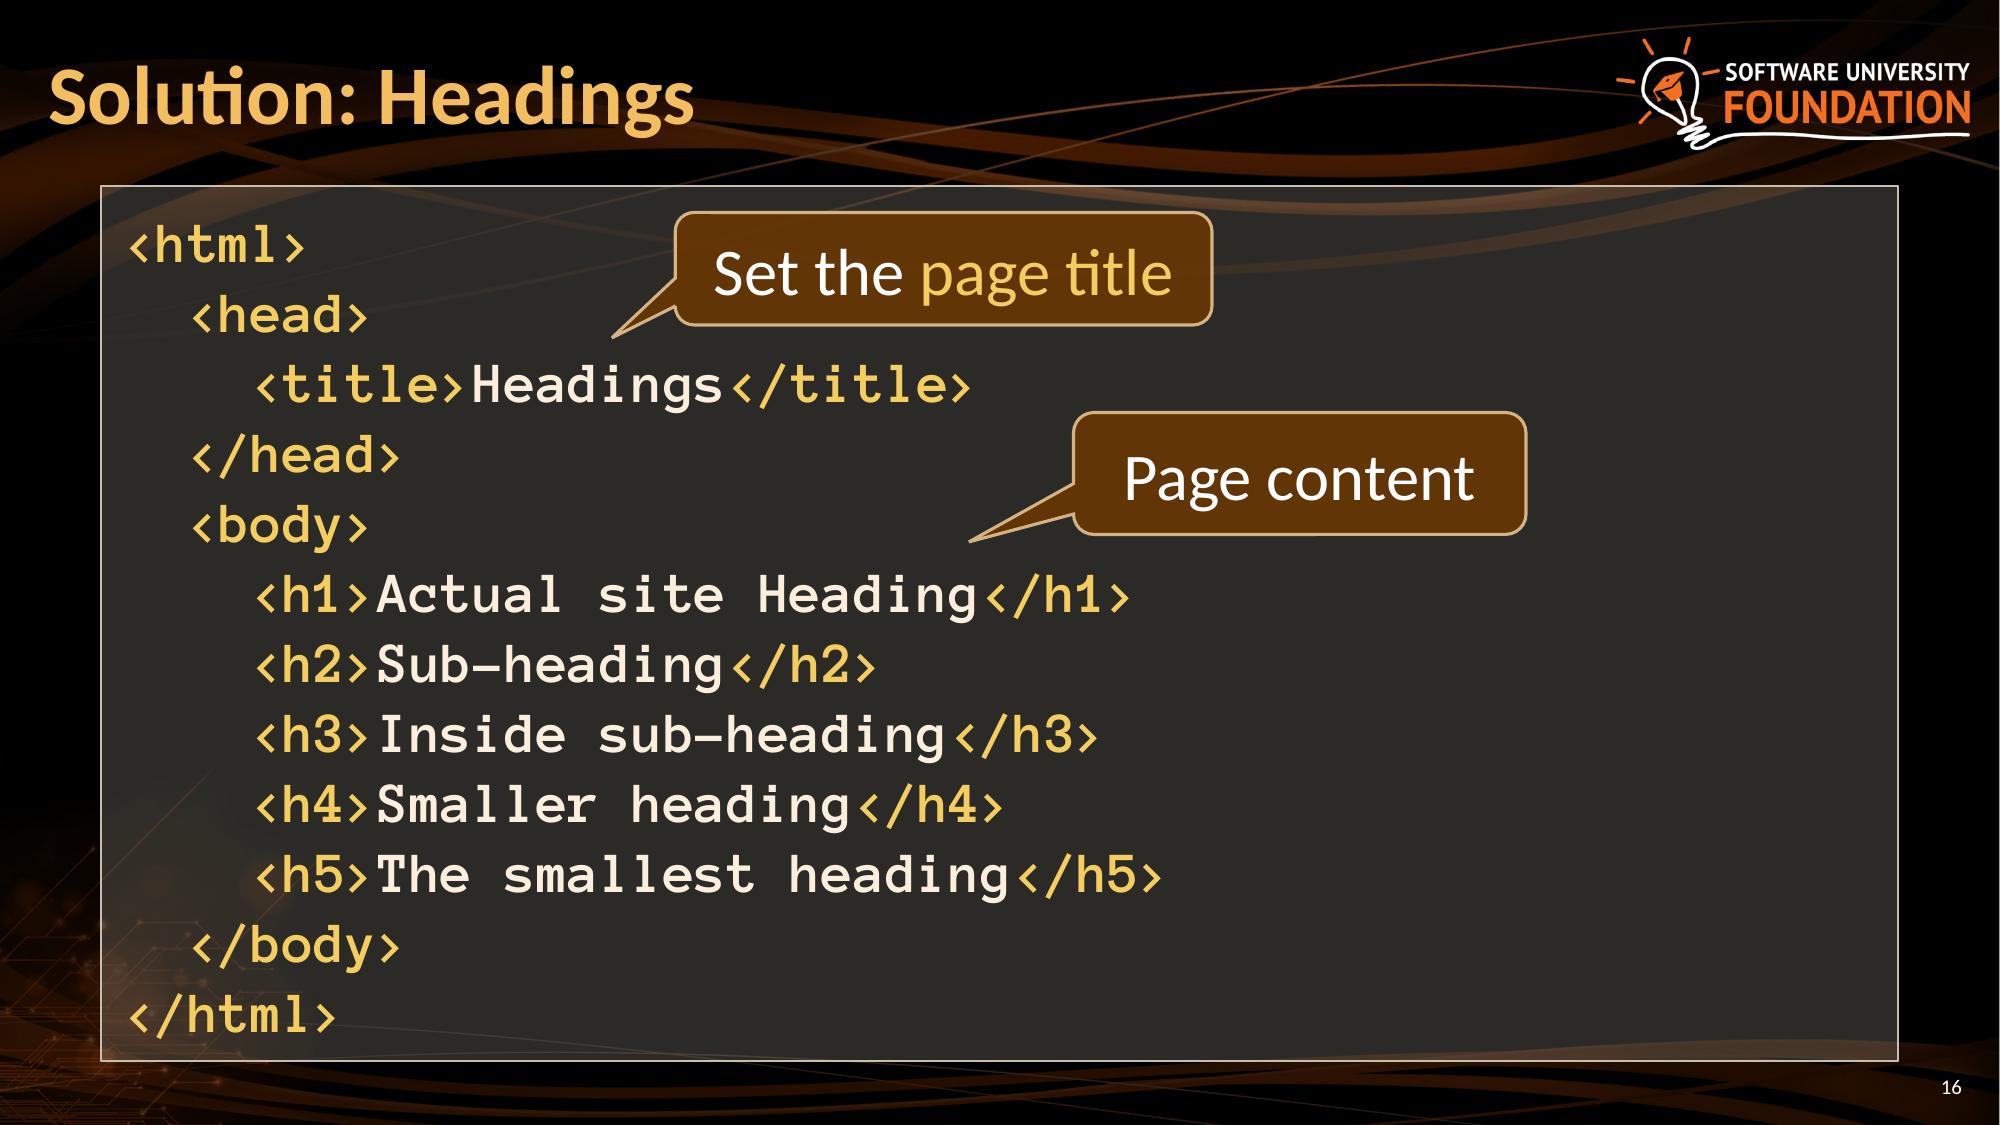

# Solution: Headings
<html>
  <head>
    <title>Headings</title>
  </head>
  <body>
    <h1>Actual site Heading</h1>
    <h2>Sub-heading</h2>
    <h3>Inside sub-heading</h3>
    <h4>Smaller heading</h4>
    <h5>The smallest heading</h5>
  </body>
</html>
Set the page title
Page content
16